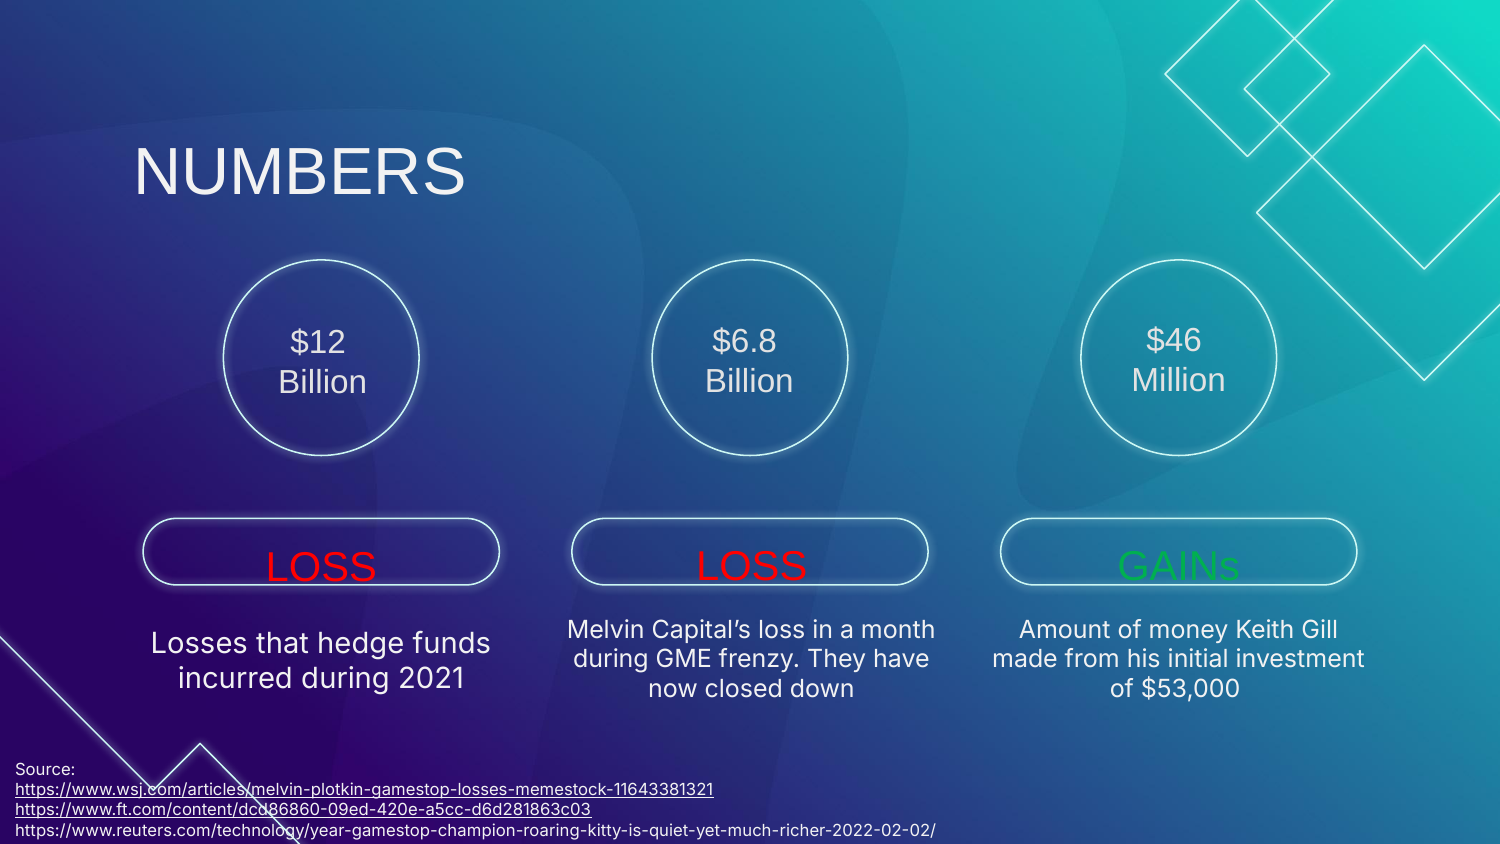

# NUMBERS

$46
Million
$6.8
Billion
$12
Billion

LOSS
GAINs
LOSS
Melvin Capital’s loss in a month during GME frenzy. They have now closed down
Amount of money Keith Gill made from his initial investment of $53,000
Losses that hedge funds incurred during 2021
Source:
https://www.wsj.com/articles/melvin-plotkin-gamestop-losses-memestock-11643381321
https://www.ft.com/content/dcd86860-09ed-420e-a5cc-d6d281863c03
https://www.reuters.com/technology/year-gamestop-champion-roaring-kitty-is-quiet-yet-much-richer-2022-02-02/